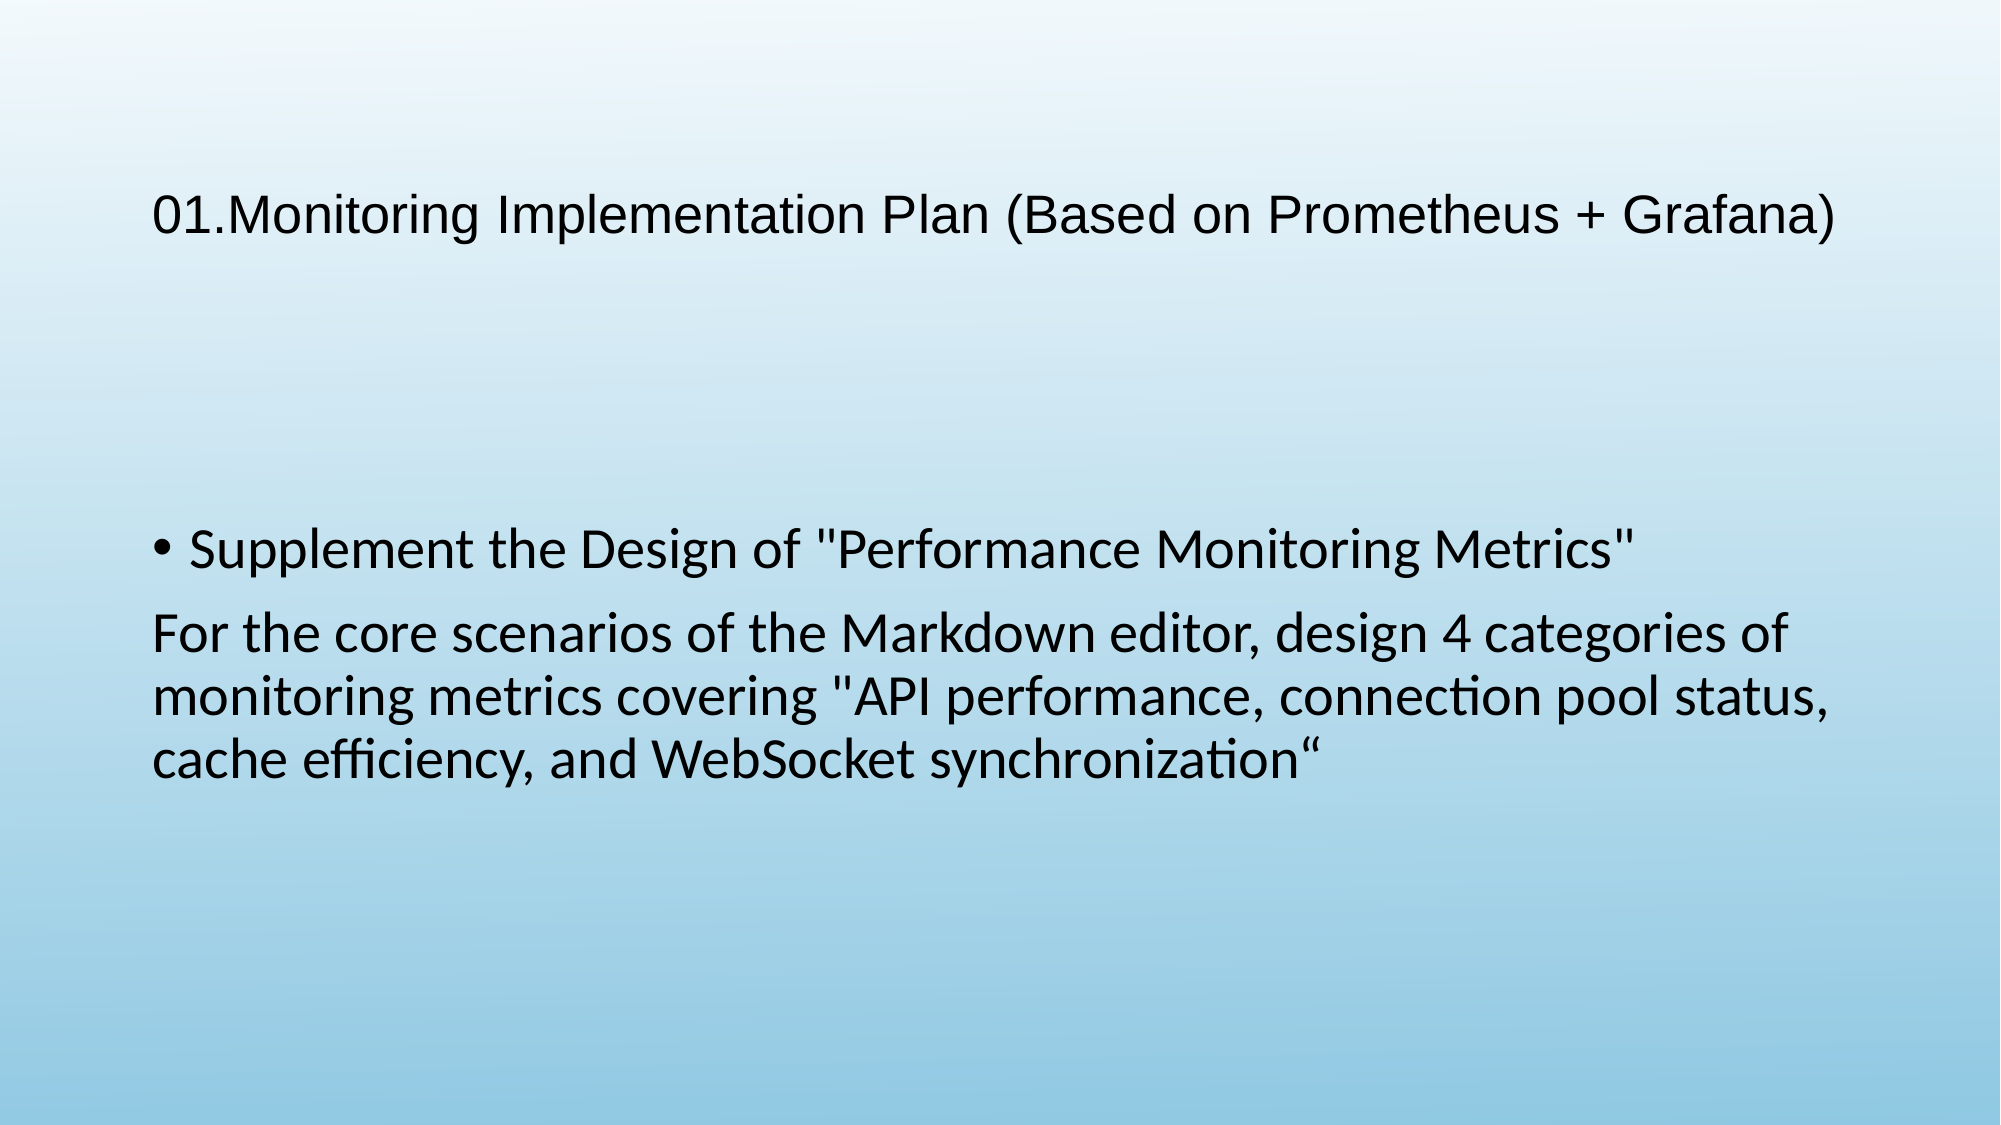

# 01.Monitoring Implementation Plan (Based on Prometheus + Grafana)
Supplement the Design of "Performance Monitoring Metrics"
For the core scenarios of the Markdown editor, design 4 categories of monitoring metrics covering "API performance, connection pool status, cache efficiency, and WebSocket synchronization“